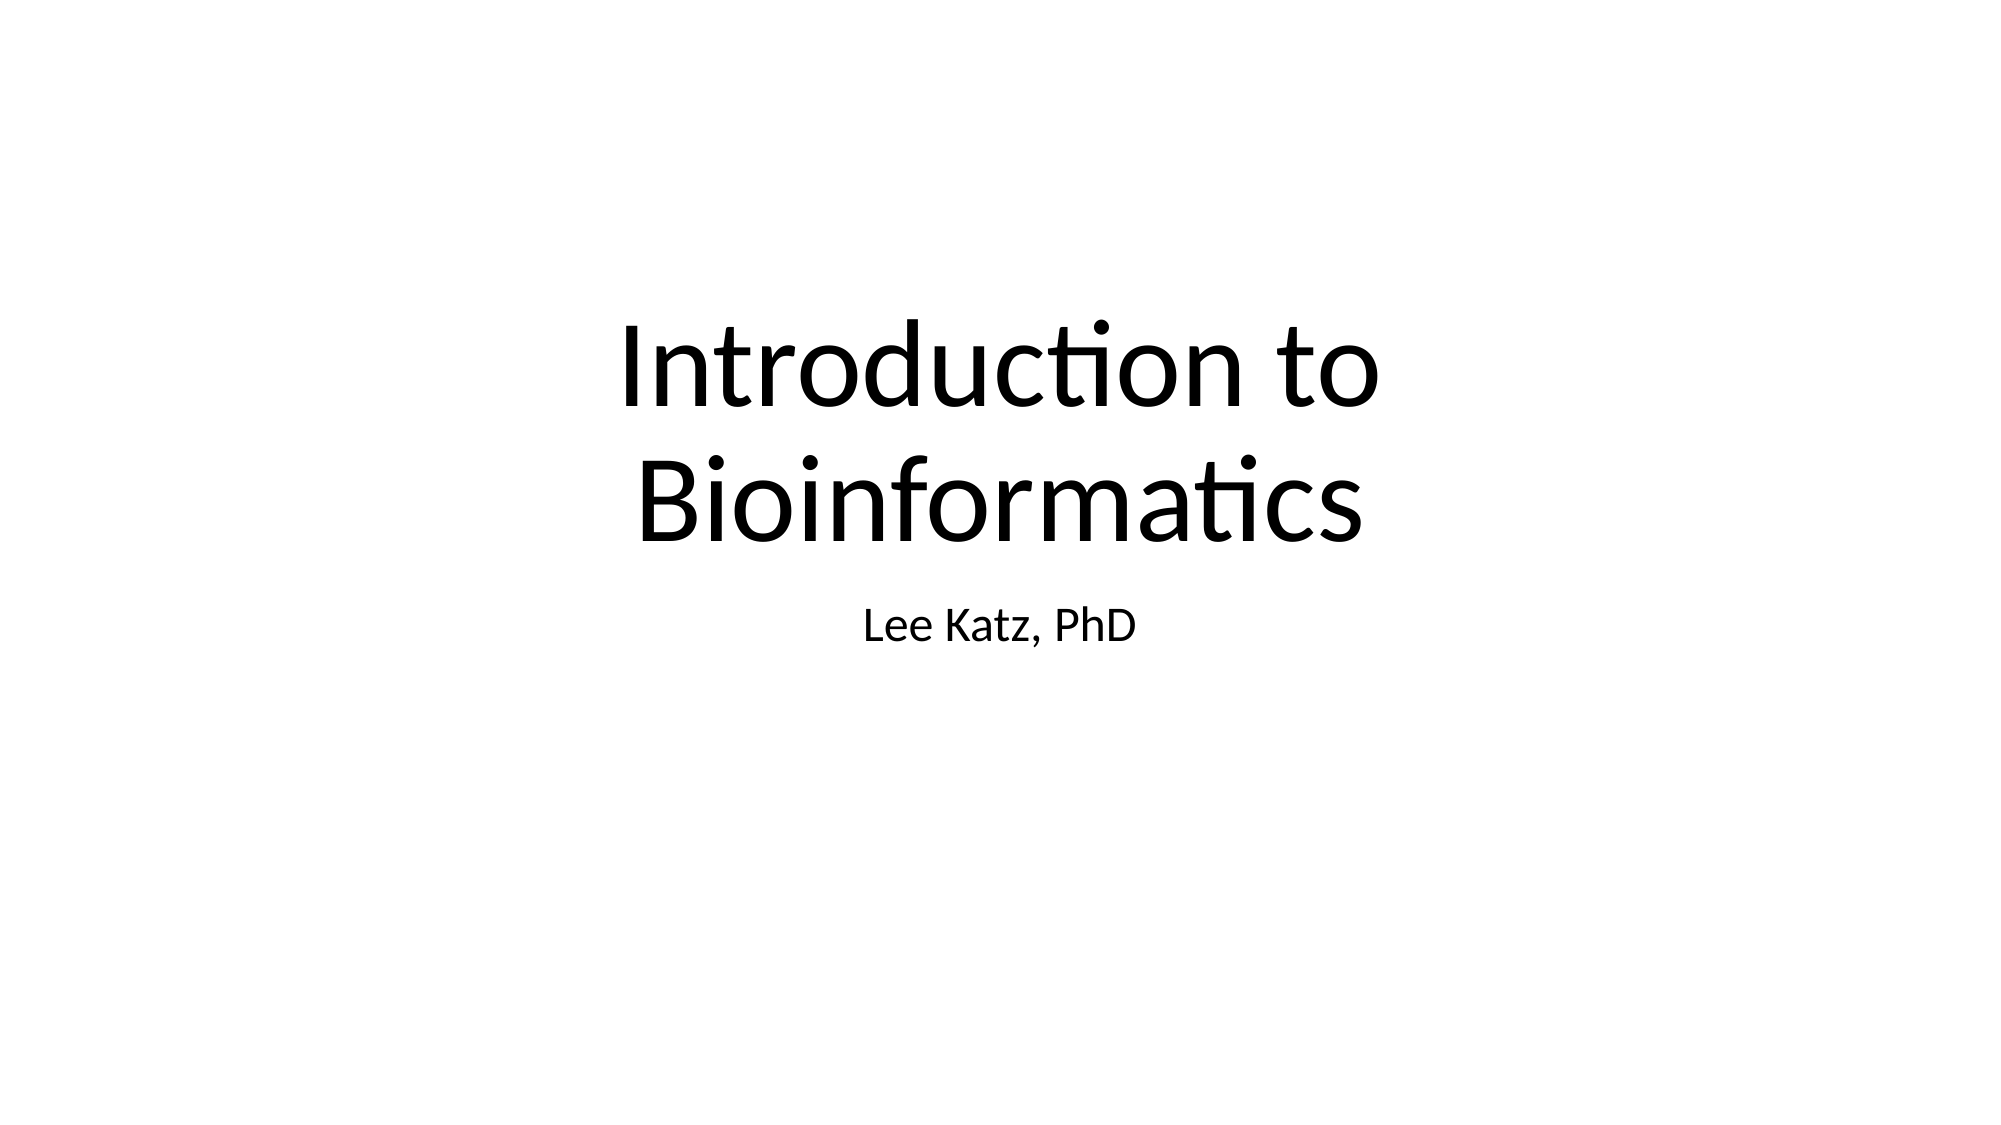

# Introduction to Bioinformatics
Lee Katz, PhD